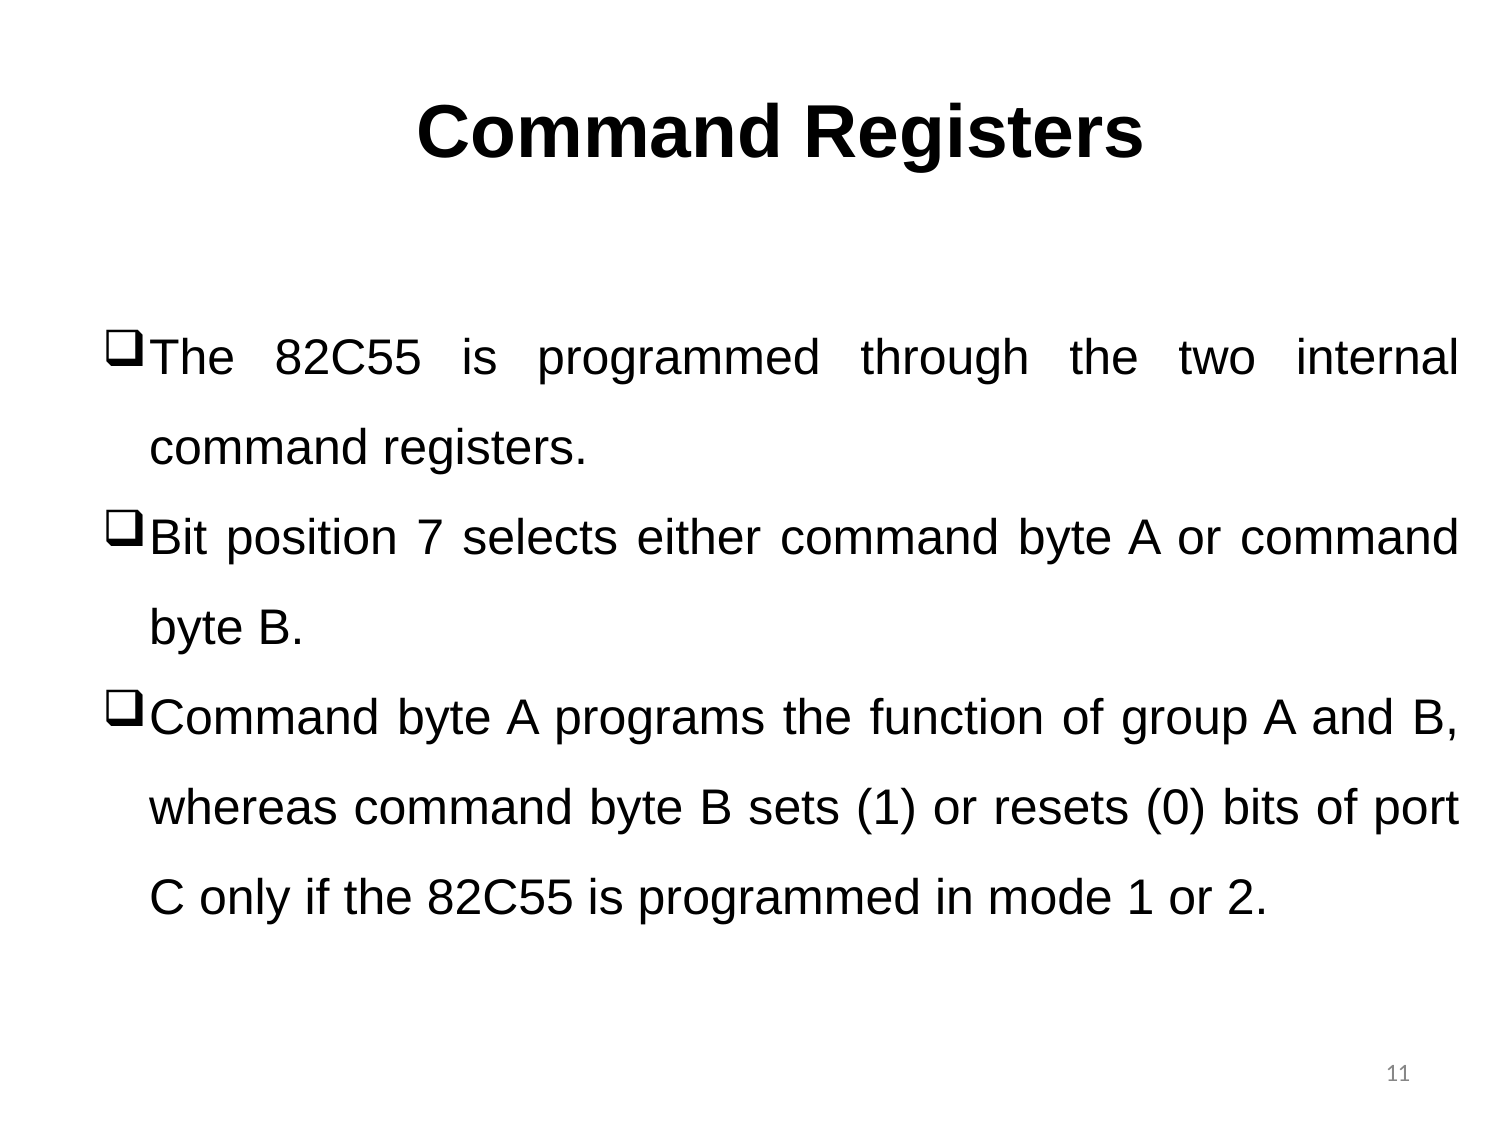

Command Registers
The 82C55 is programmed through the two internal command registers.
Bit position 7 selects either command byte A or command byte B.
Command byte A programs the function of group A and B, whereas command byte B sets (1) or resets (0) bits of port C only if the 82C55 is programmed in mode 1 or 2.
11